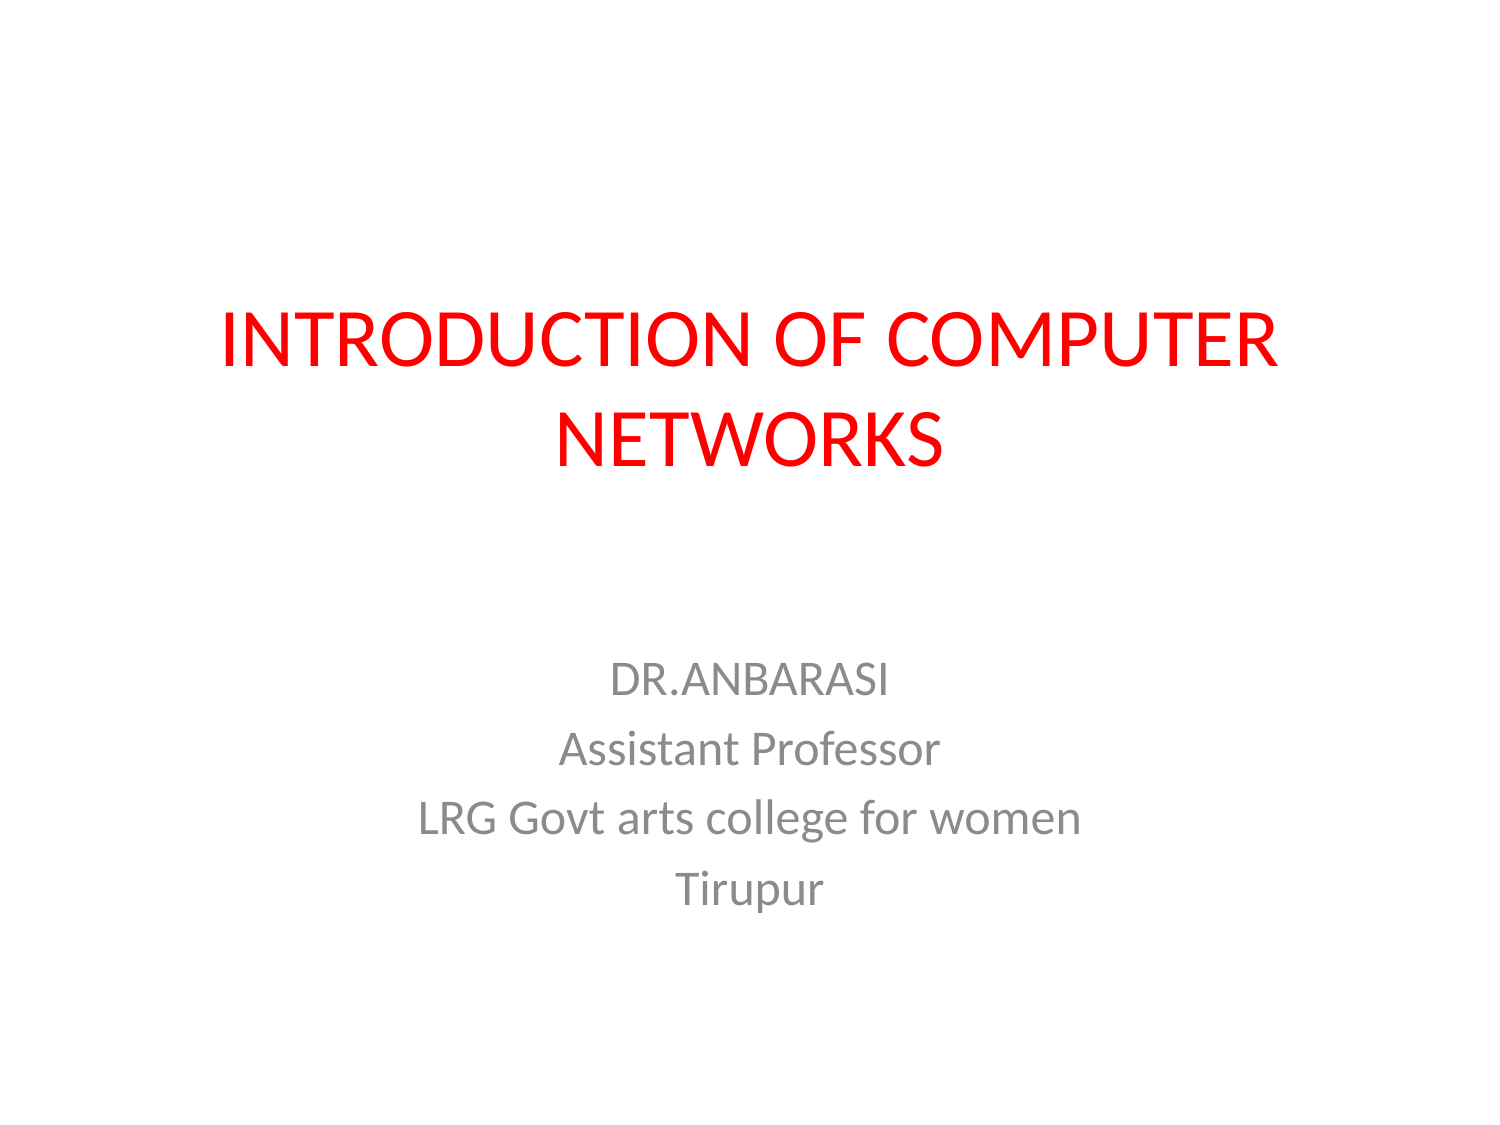

# INTRODUCTION OF COMPUTER NETWORKS
DR.ANBARASI
Assistant Professor
LRG Govt arts college for women
Tirupur